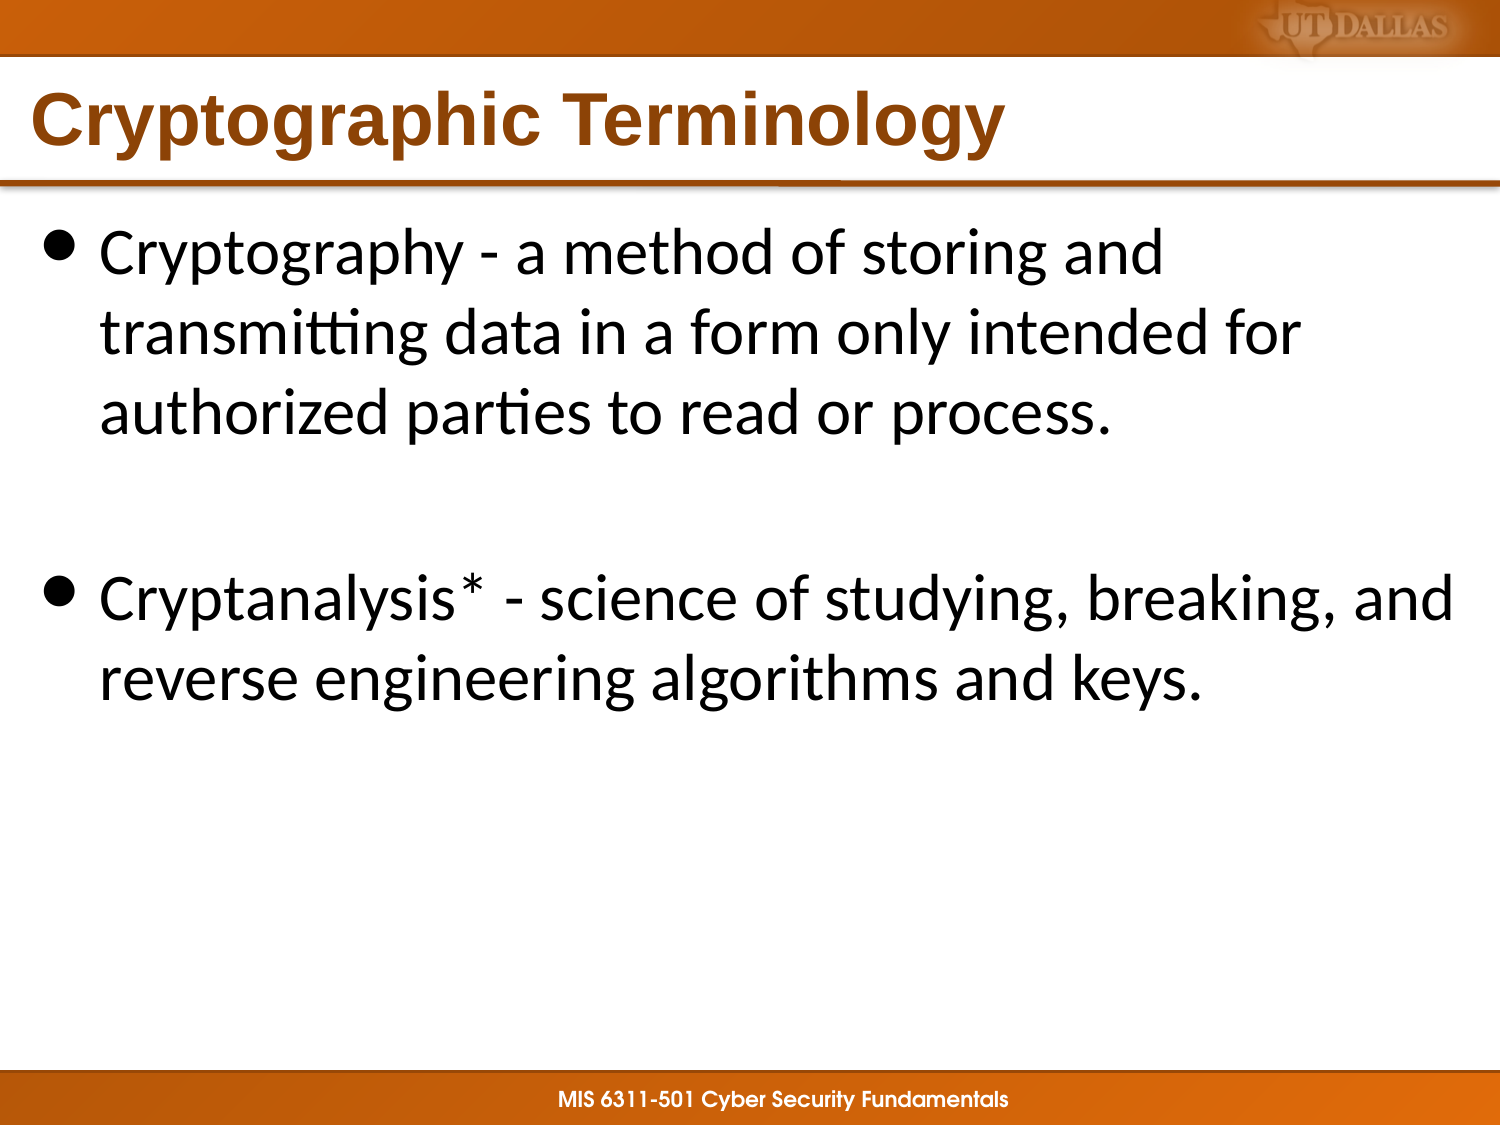

# Cryptographic Terminology
Cryptography - a method of storing and transmitting data in a form only intended for authorized parties to read or process.

Cryptanalysis* - science of studying, breaking, and reverse engineering algorithms and keys.